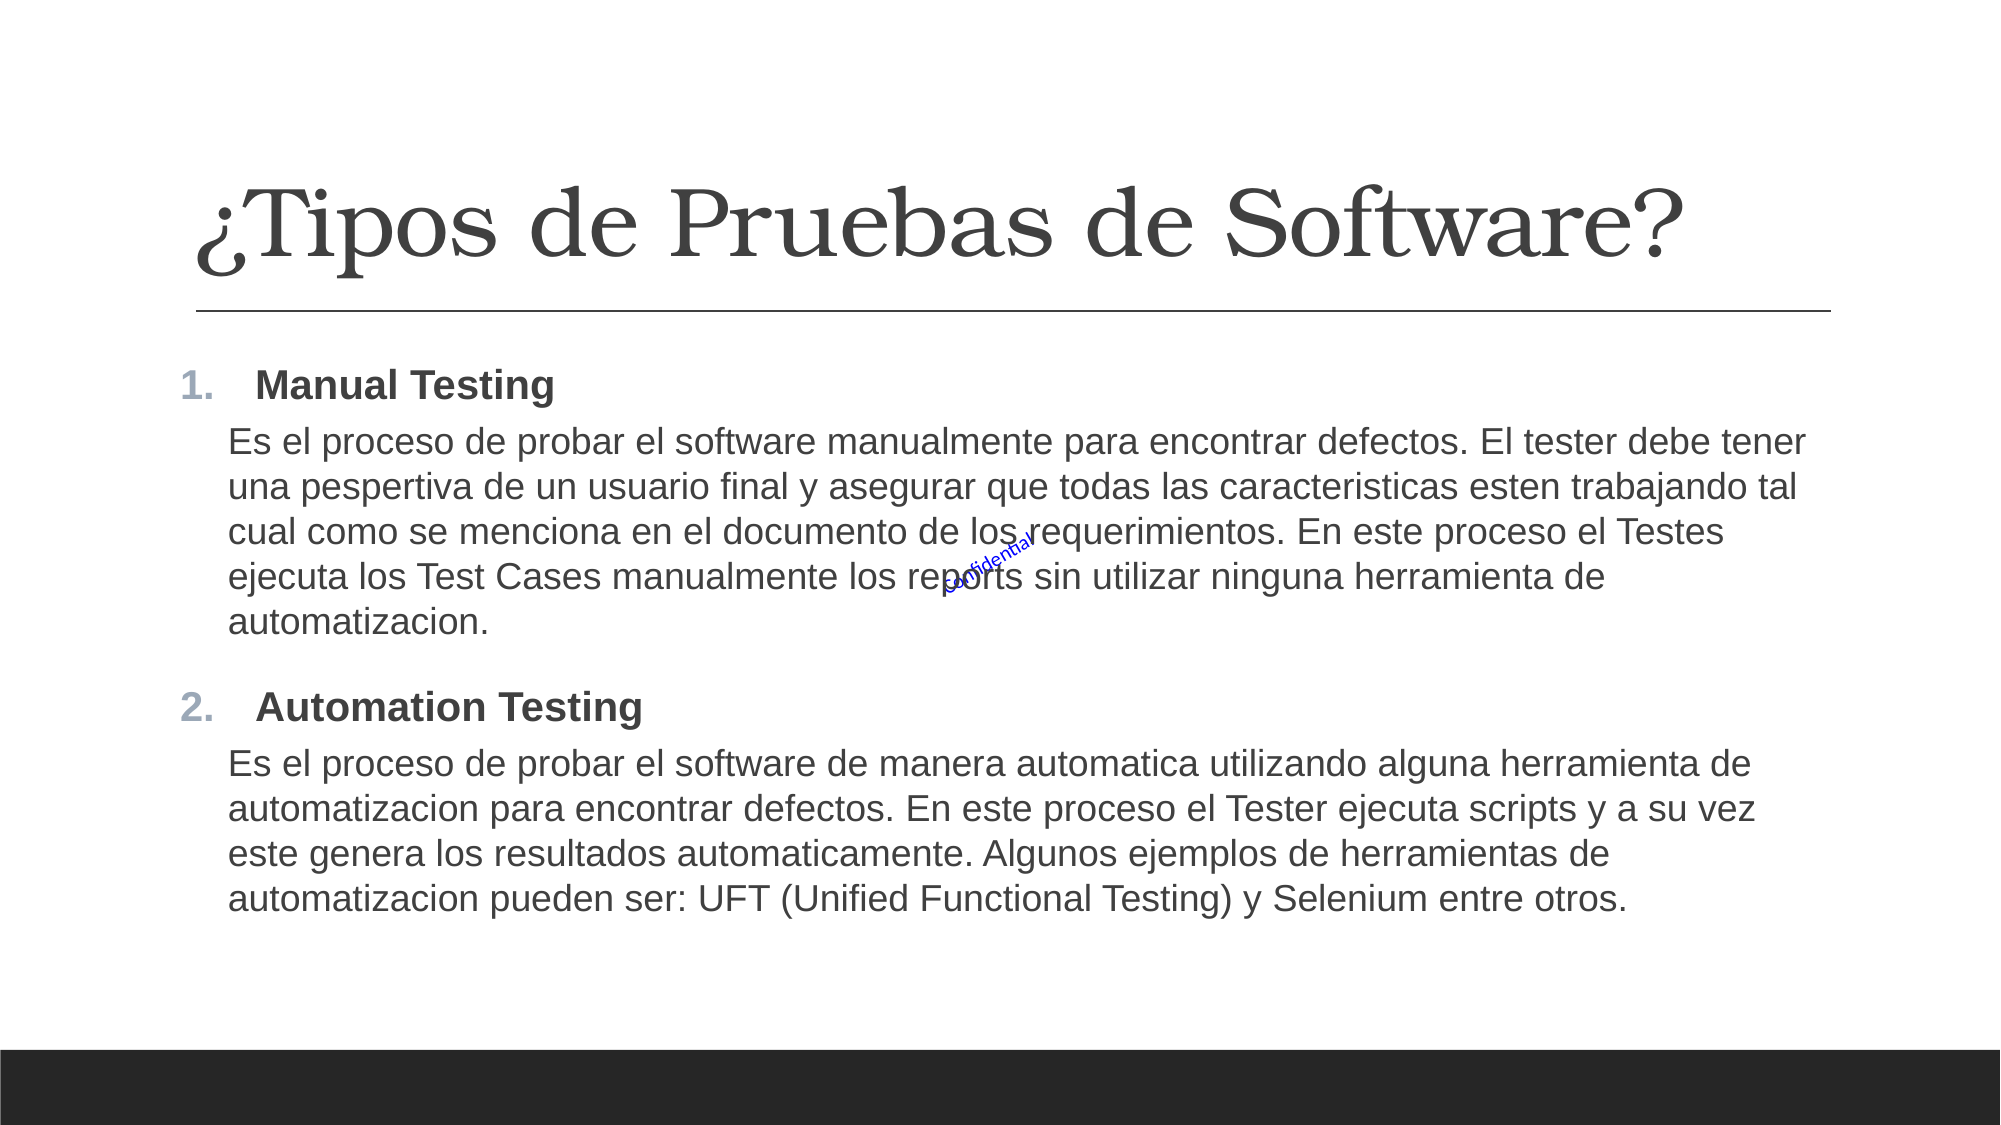

# ¿Tipos de Pruebas de Software?
Manual Testing
Es el proceso de probar el software manualmente para encontrar defectos. El tester debe tener una pespertiva de un usuario final y asegurar que todas las caracteristicas esten trabajando tal cual como se menciona en el documento de los requerimientos. En este proceso el Testes ejecuta los Test Cases manualmente los reports sin utilizar ninguna herramienta de automatizacion.
Automation Testing
Es el proceso de probar el software de manera automatica utilizando alguna herramienta de automatizacion para encontrar defectos. En este proceso el Tester ejecuta scripts y a su vez este genera los resultados automaticamente. Algunos ejemplos de herramientas de automatizacion pueden ser: UFT (Unified Functional Testing) y Selenium entre otros.